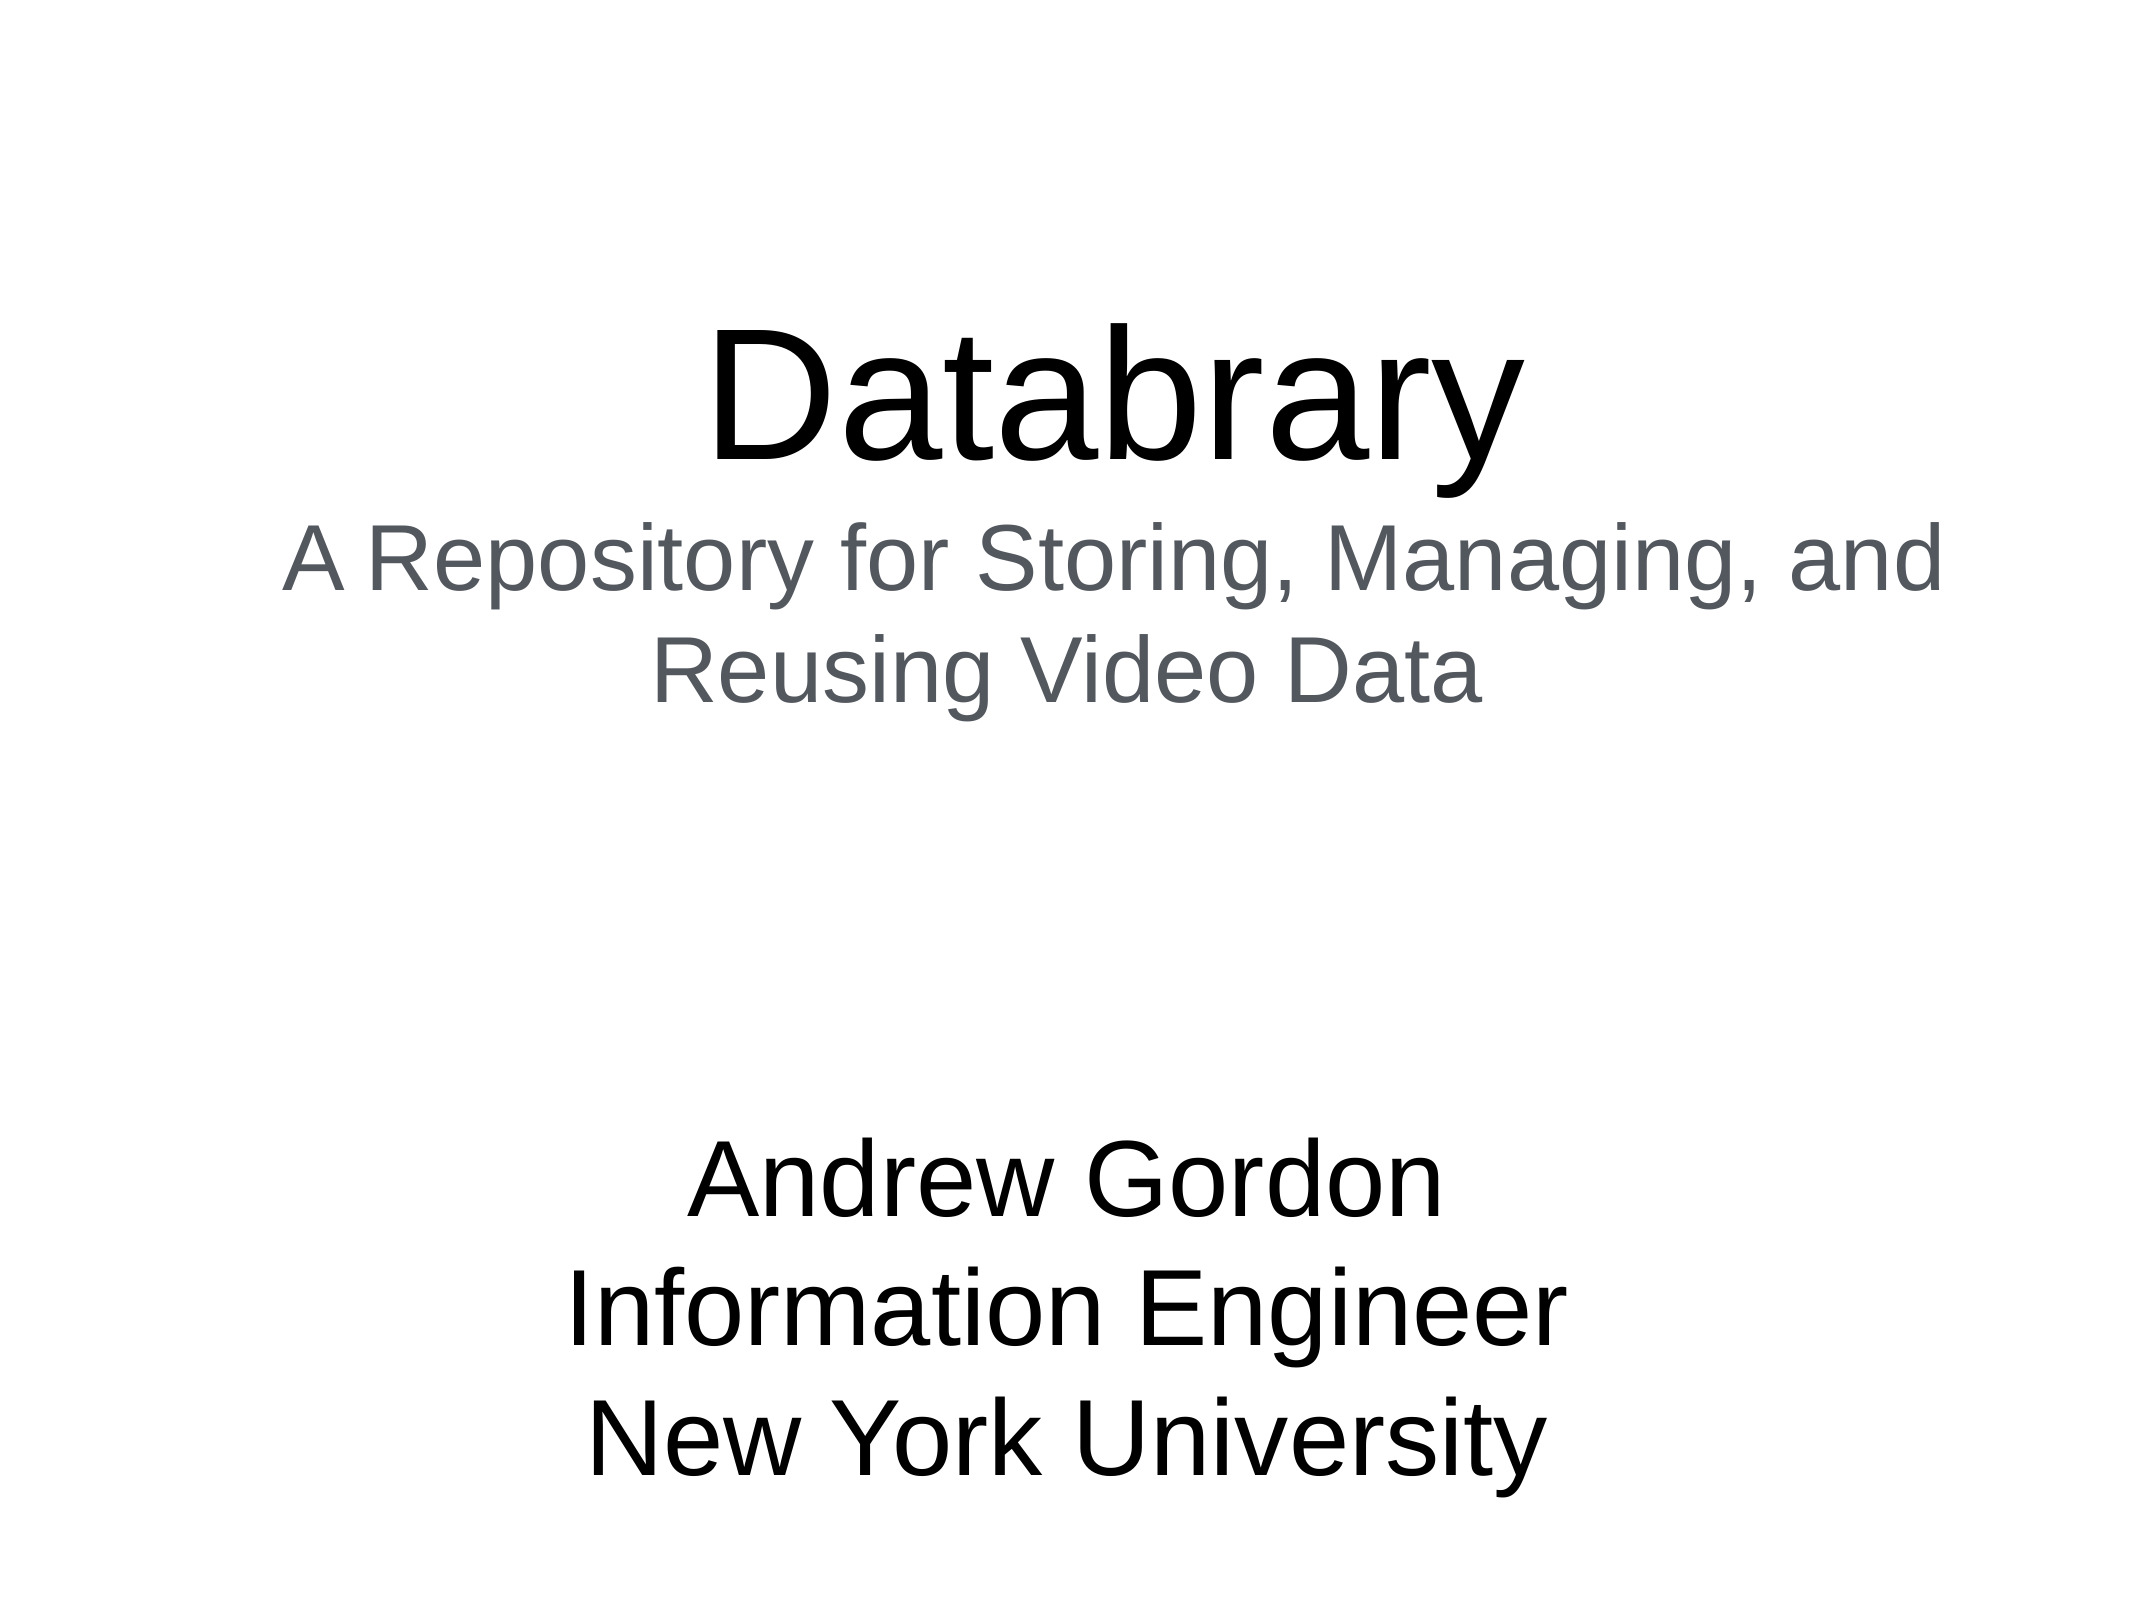

# Databrary
A Repository for Storing, Managing, and Reusing Video Data
Andrew Gordon
Information Engineer
New York University